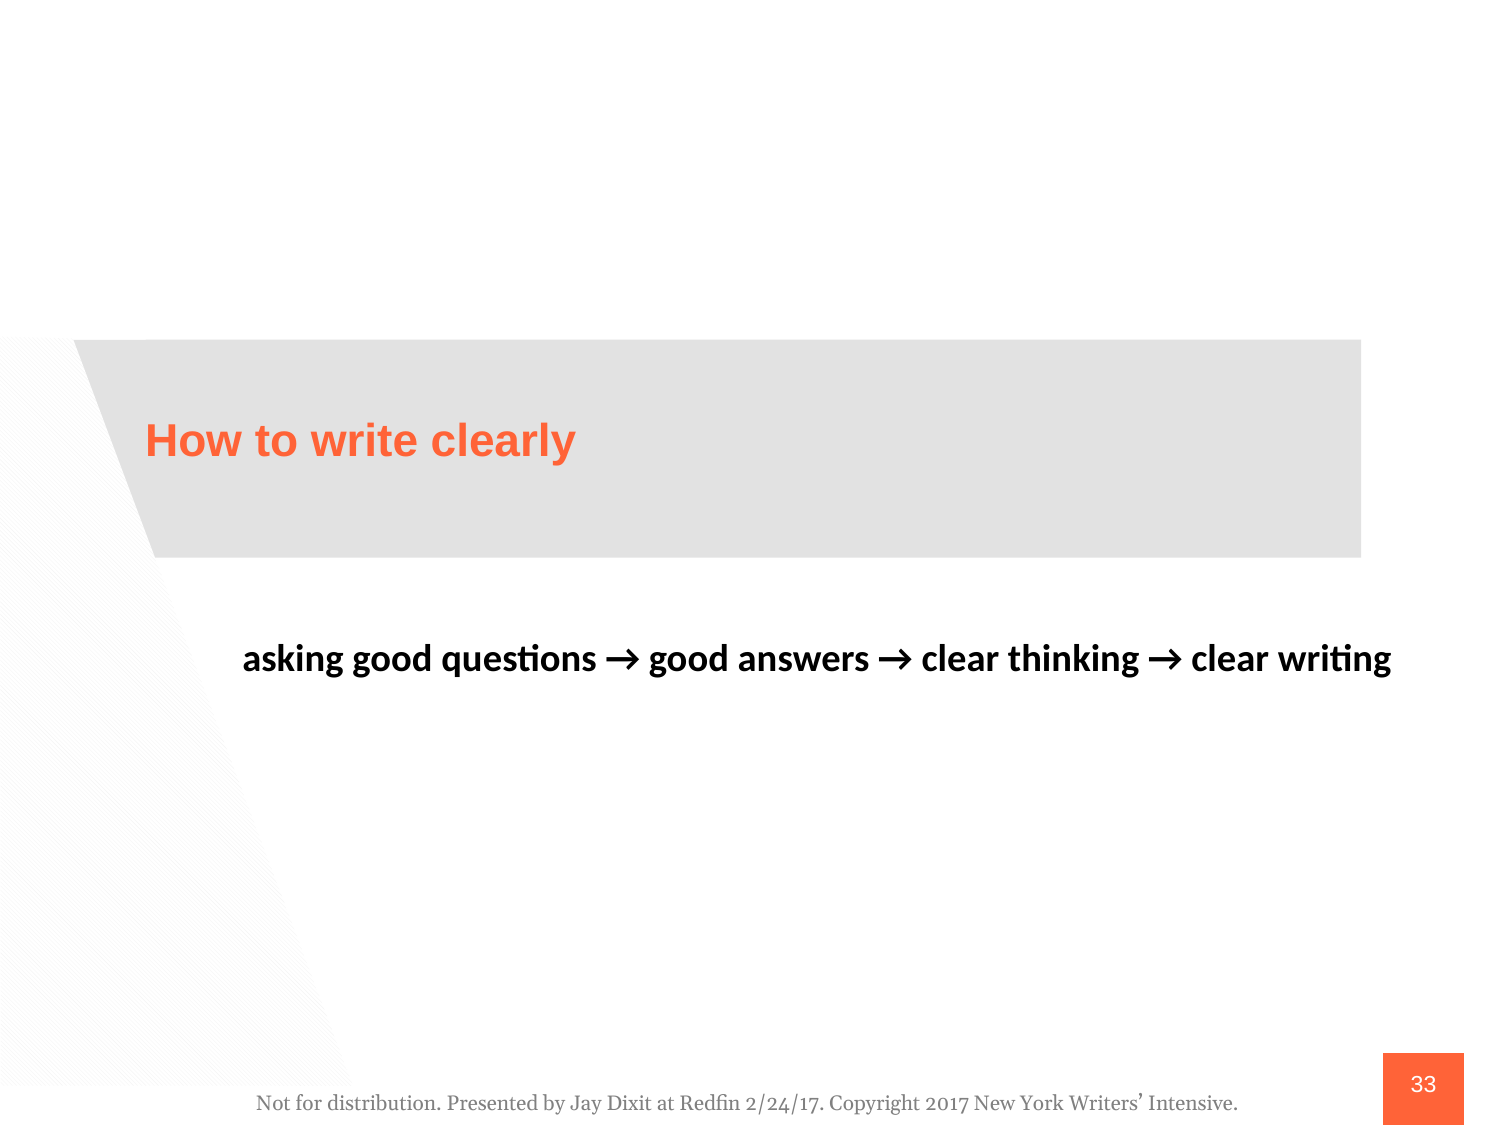

How to write clearly
asking good questions → good answers → clear thinking → clear writing